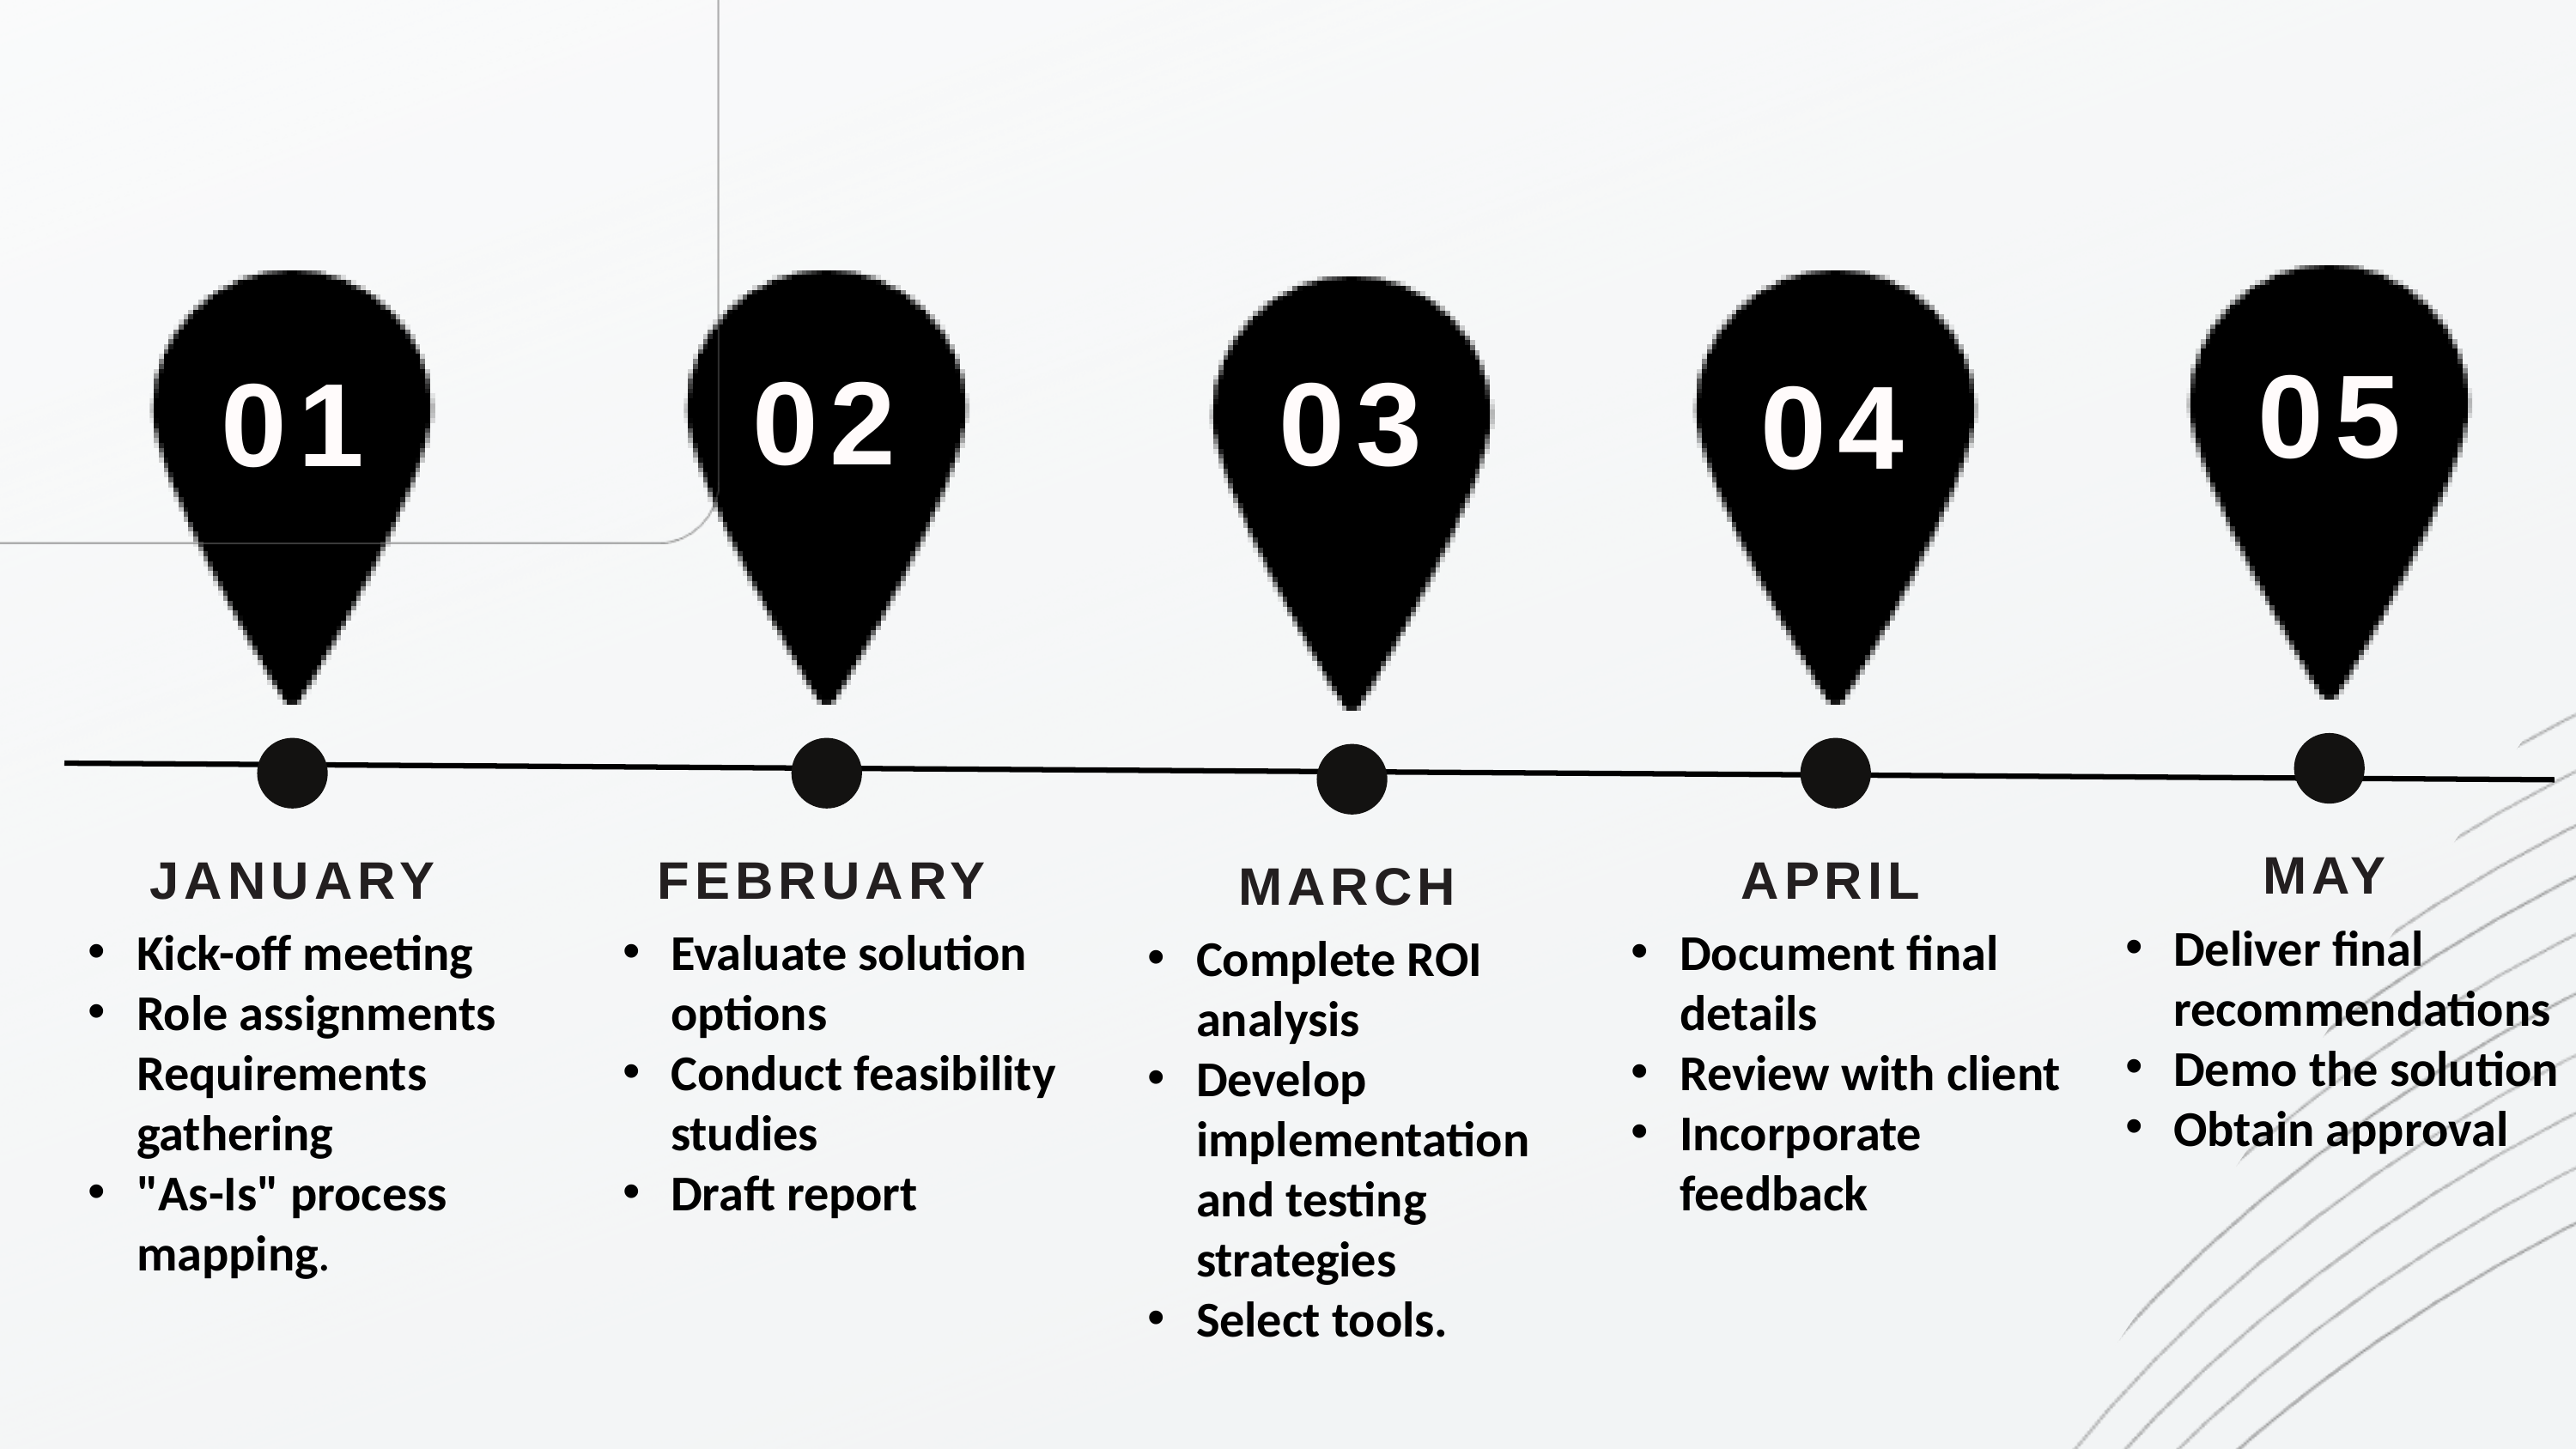

05
02
03
01
04

MAY
JANUARY
FEBRUARY
APRIL
MARCH
Deliver final recommendations
Demo the solution
Obtain approval
Kick-off meeting
Role assignments Requirements gathering
"As-Is" process mapping.
Evaluate solution options
Conduct feasibility studies
Draft report
Document final details
Review with client
Incorporate feedback
Complete ROI analysis
Develop implementation and testing strategies
Select tools.